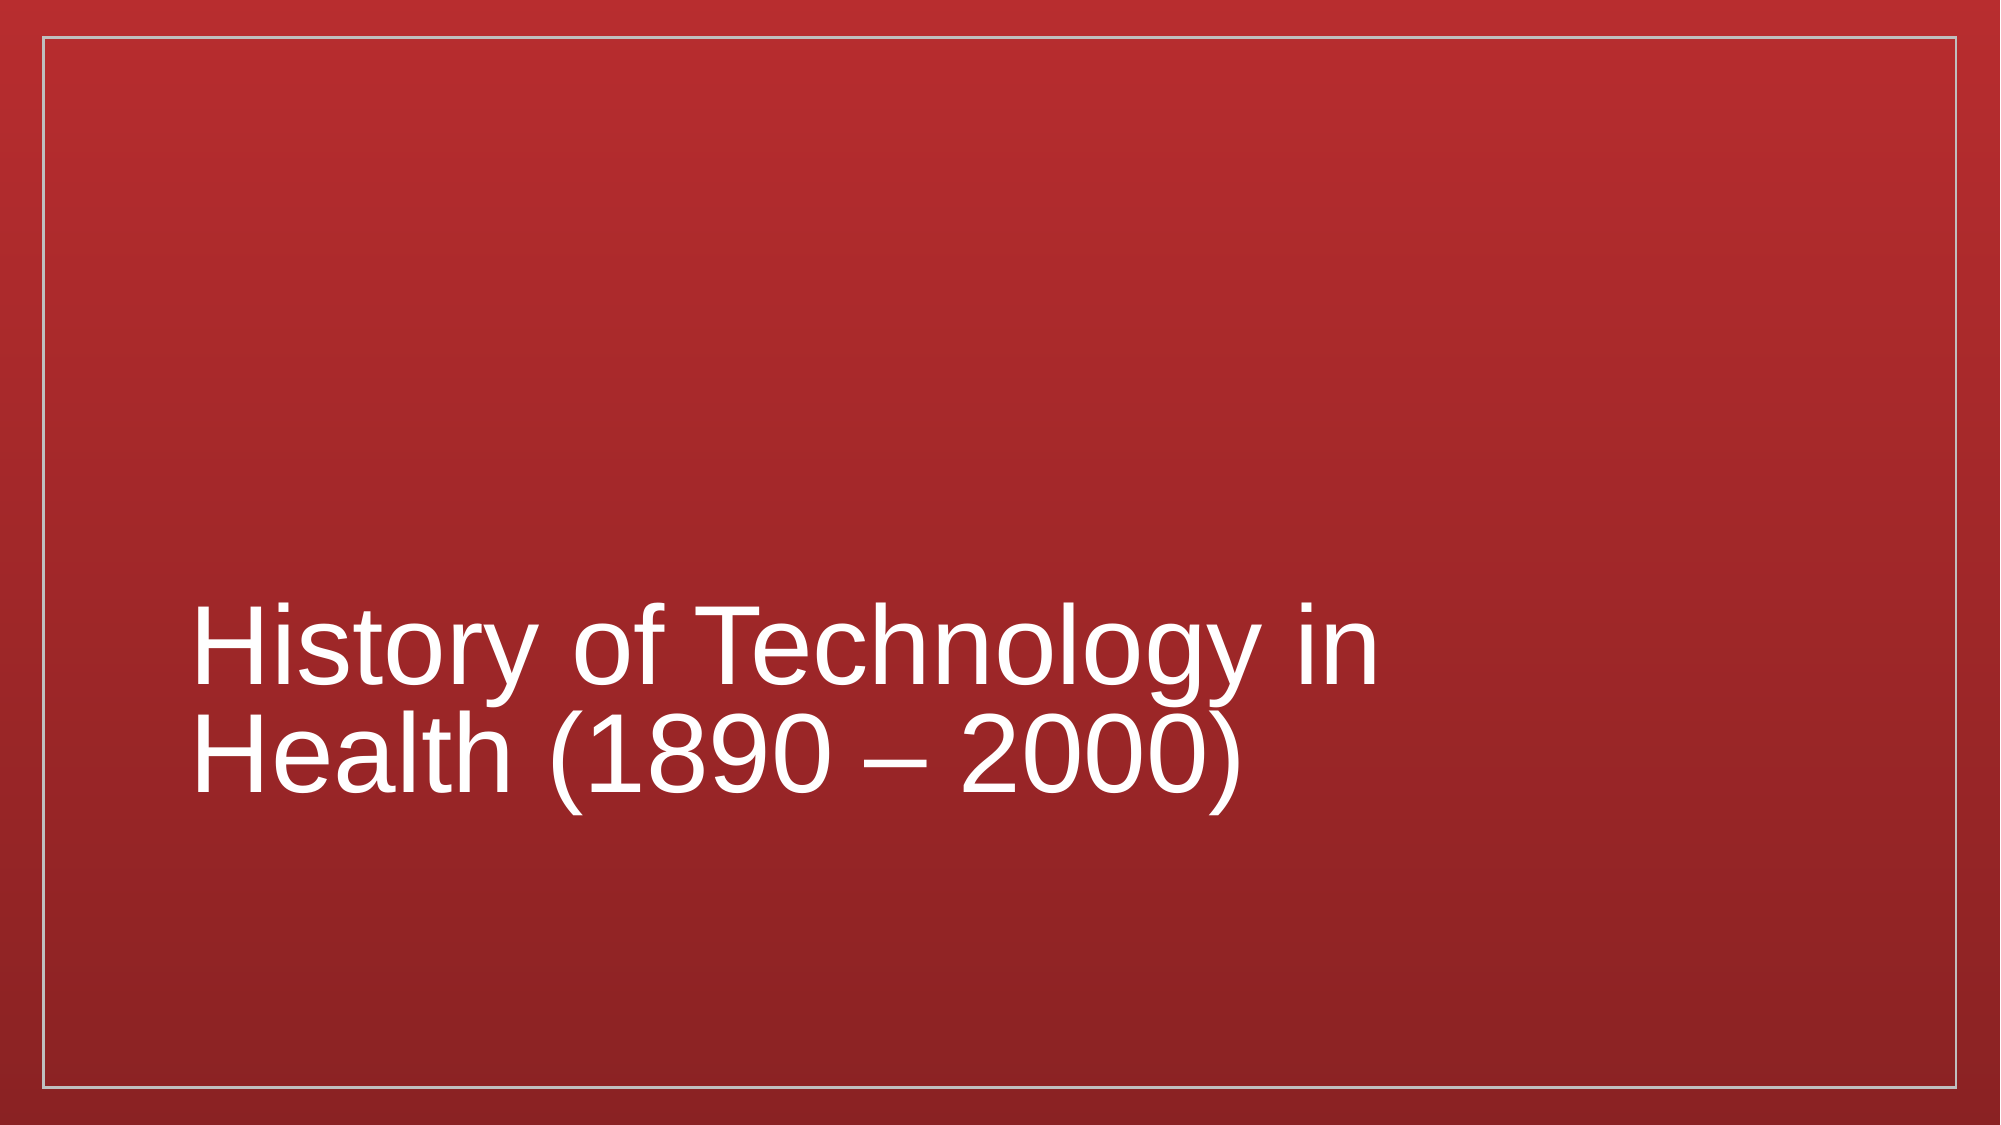

# History of Technology in Health (1890 – 2000)